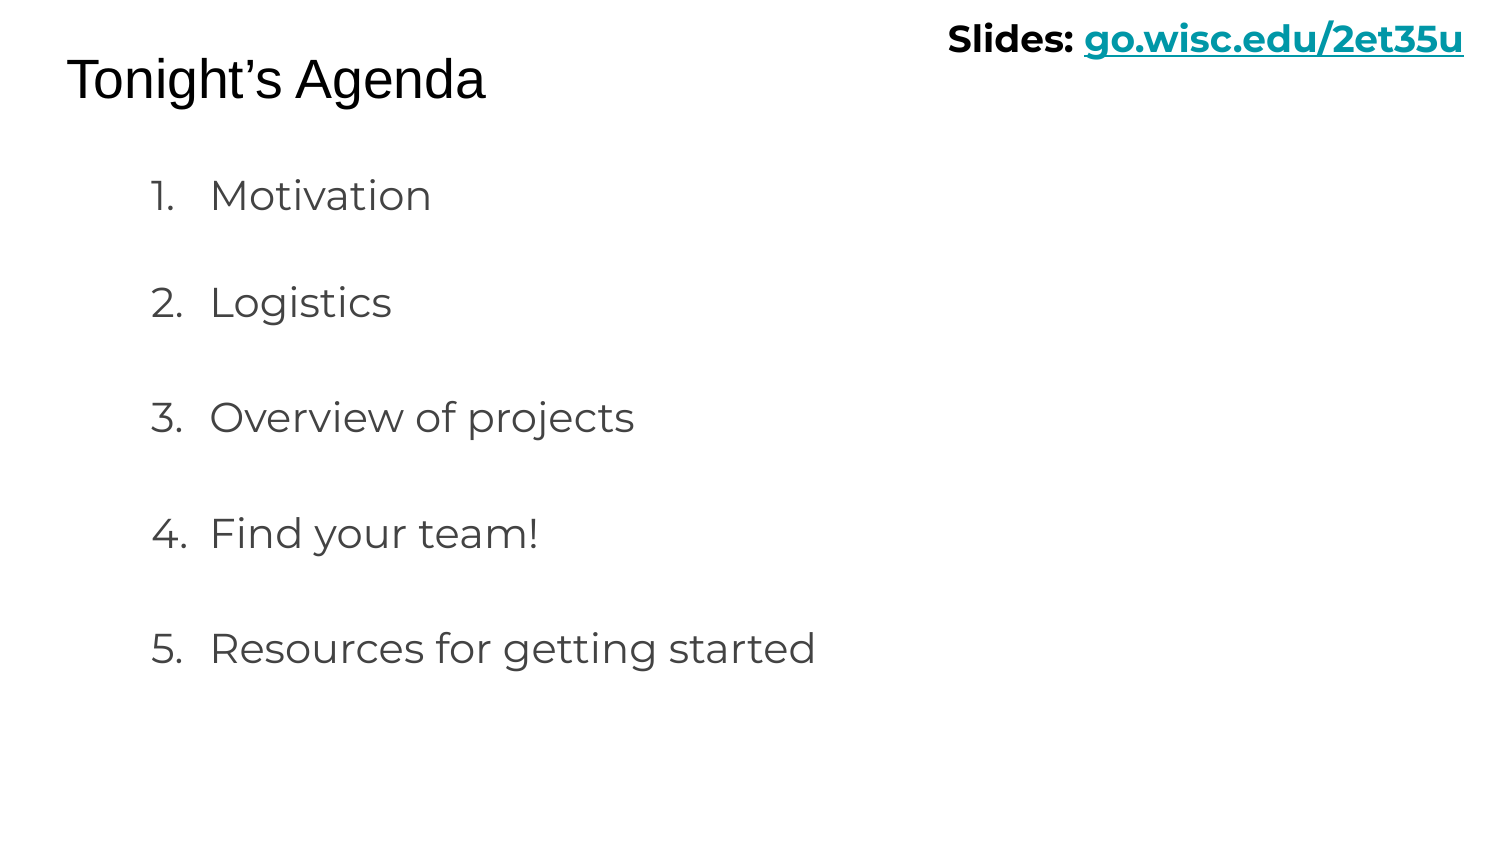

Slides: go.wisc.edu/2et35u
# Tonight’s Agenda
Motivation
Logistics
Overview of projects
Find your team!
Resources for getting started